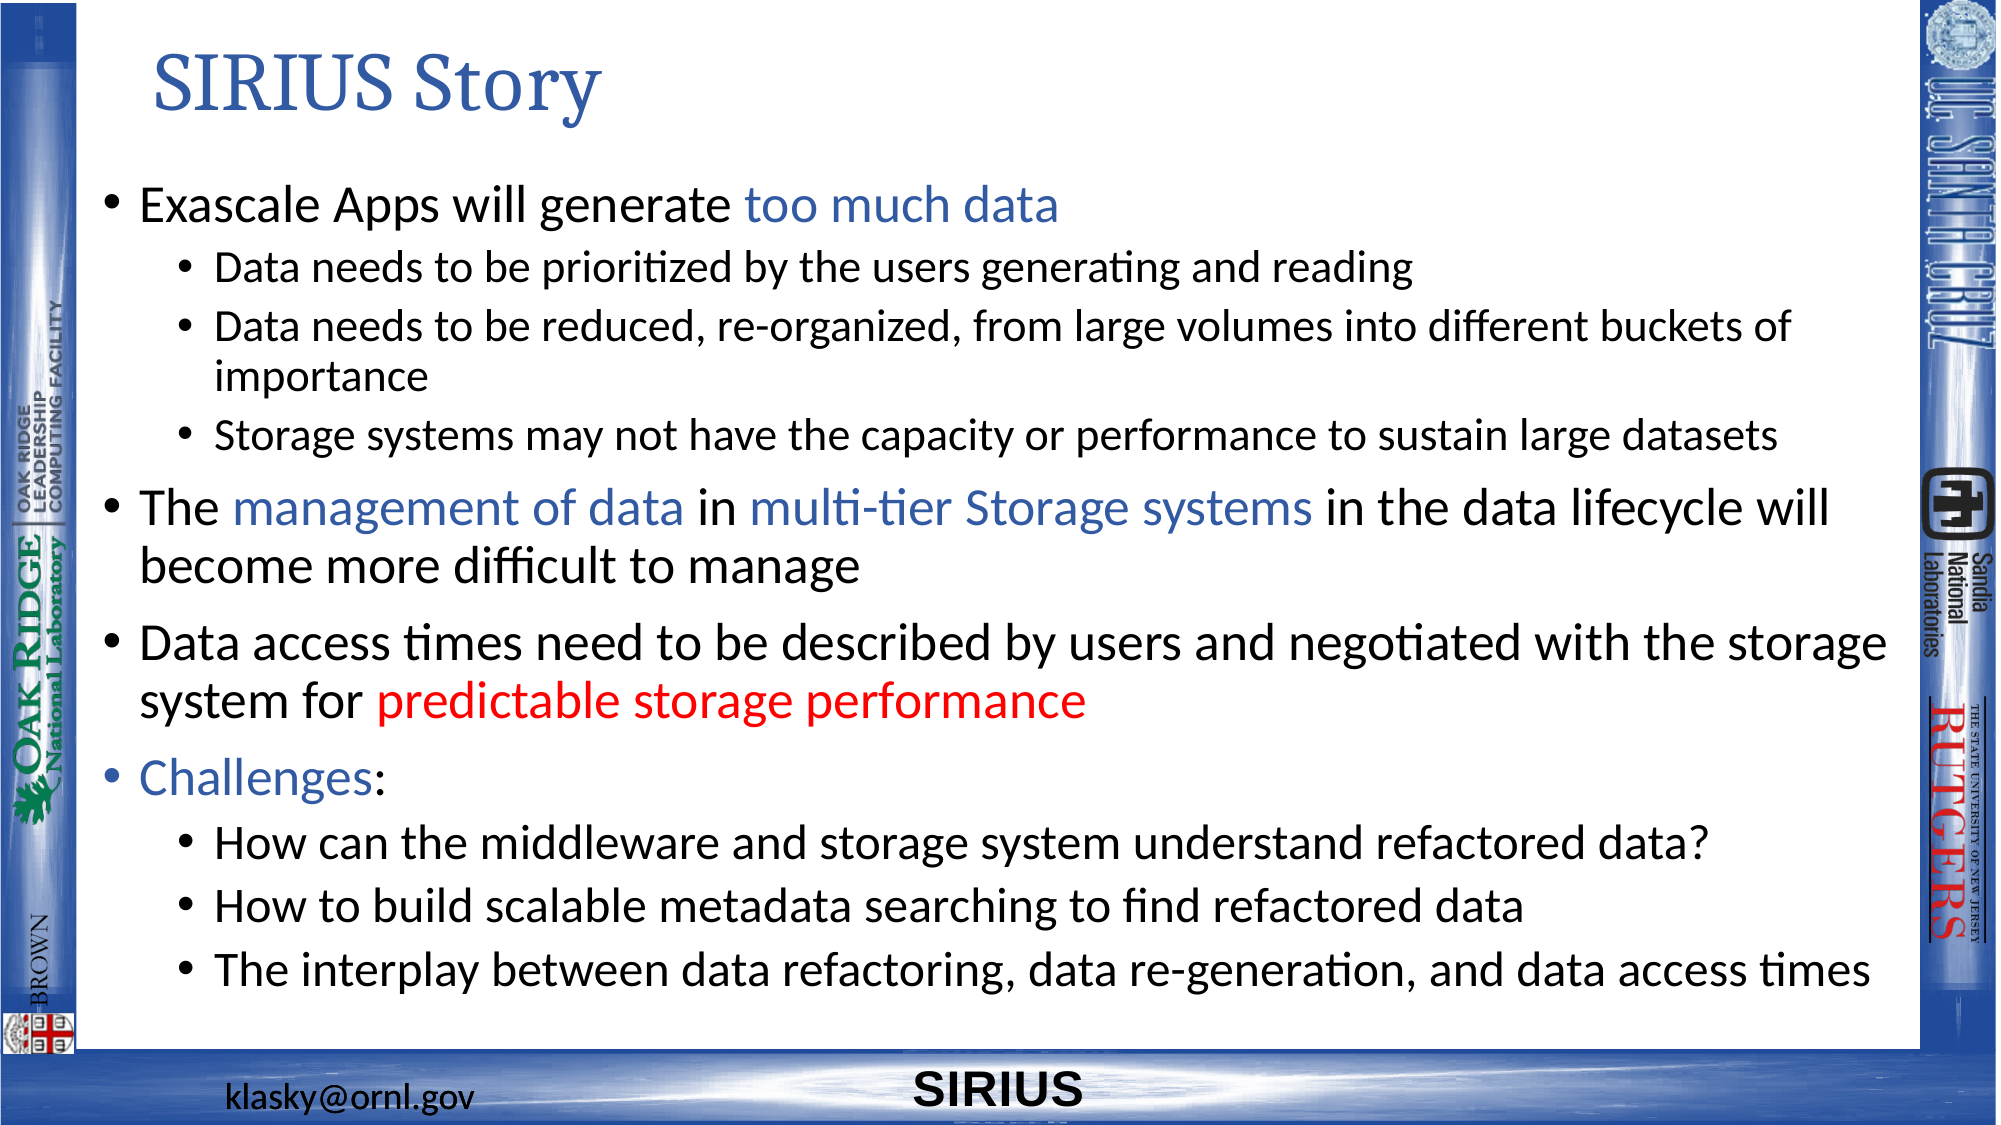

# SIRIUS Story
Exascale Apps will generate too much data
Data needs to be prioritized by the users generating and reading
Data needs to be reduced, re-organized, from large volumes into different buckets of importance
Storage systems may not have the capacity or performance to sustain large datasets
The management of data in multi-tier Storage systems in the data lifecycle will become more difficult to manage
Data access times need to be described by users and negotiated with the storage system for predictable storage performance
Challenges:
How can the middleware and storage system understand refactored data?
How to build scalable metadata searching to find refactored data
The interplay between data refactoring, data re-generation, and data access times